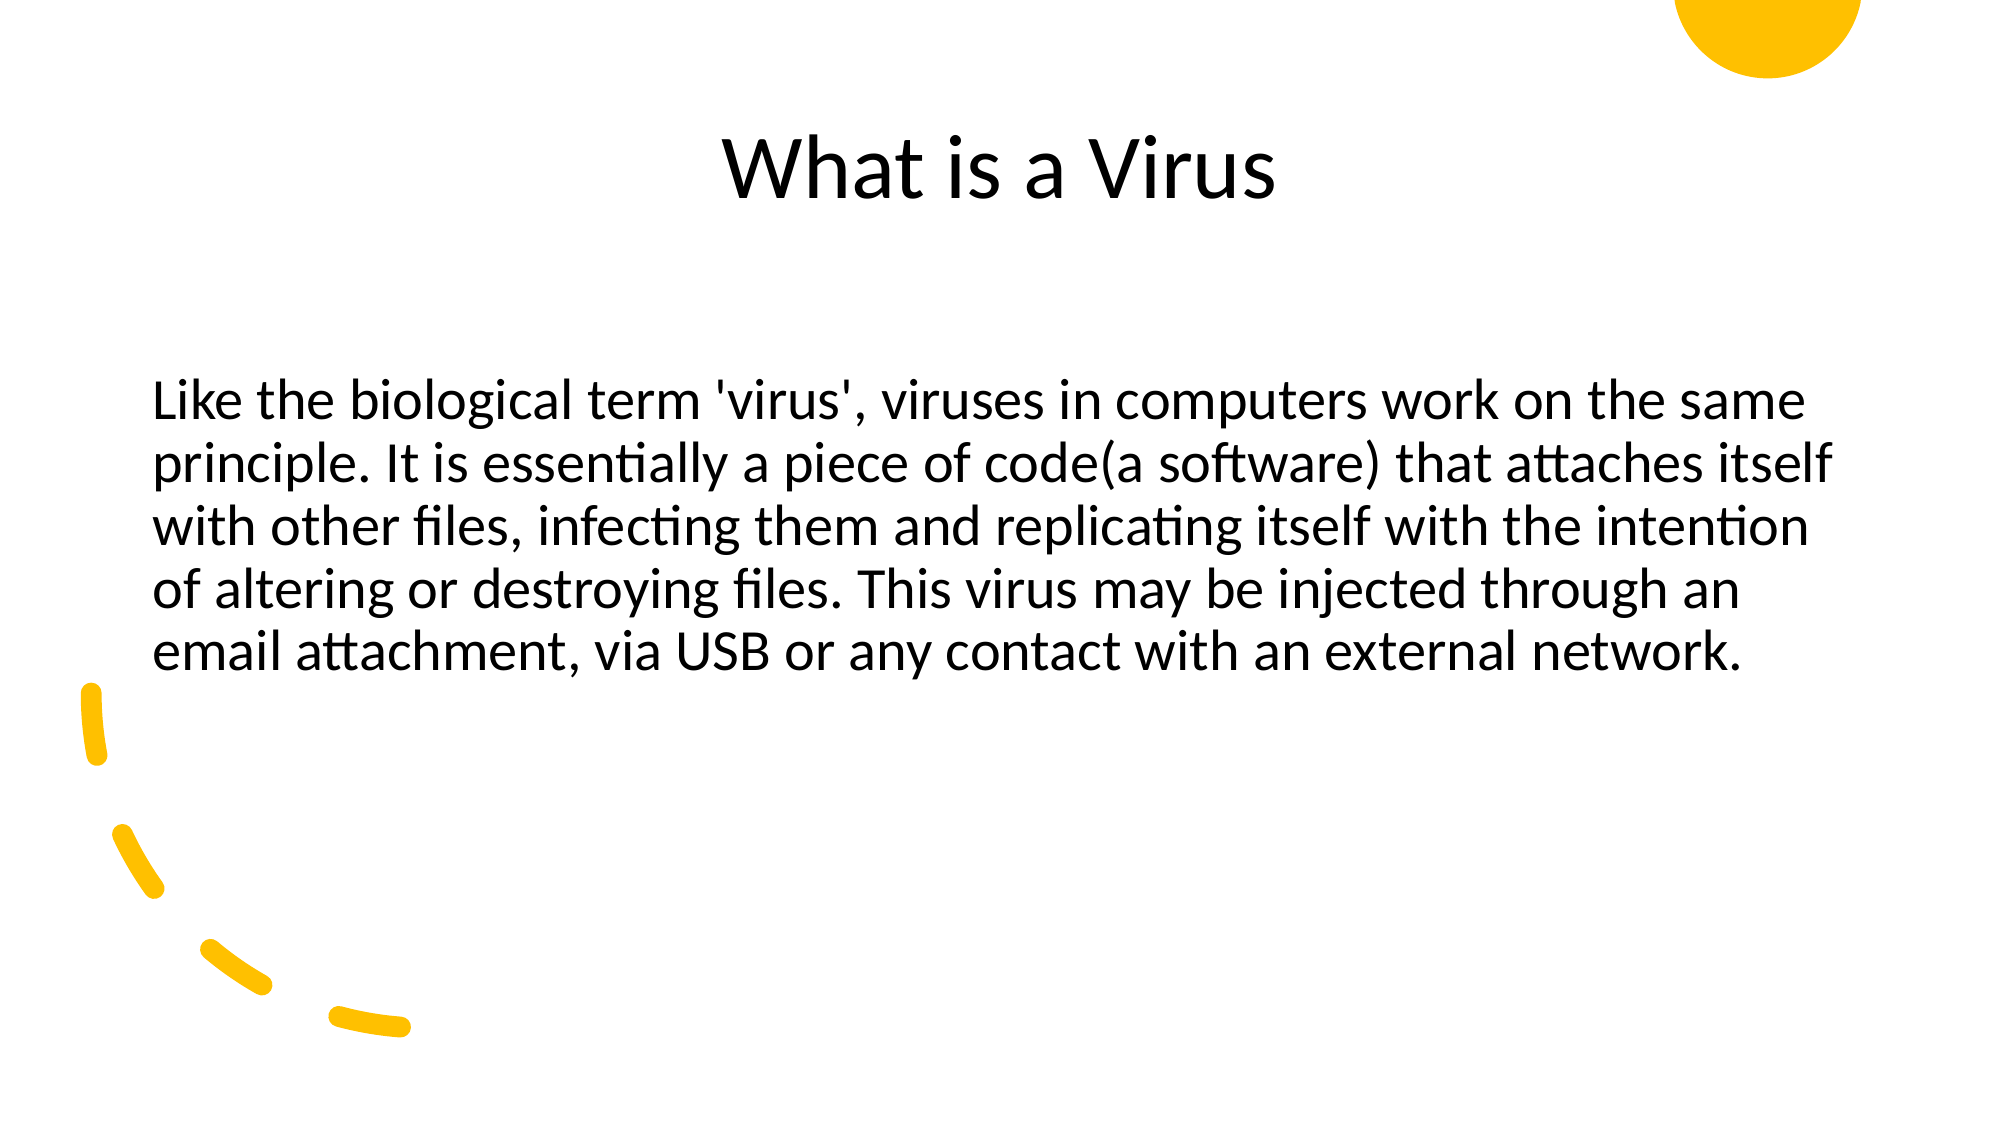

# What is a Virus
Like the biological term 'virus', viruses in computers work on the same principle. It is essentially a piece of code(a software) that attaches itself with other files, infecting them and replicating itself with the intention of altering or destroying files. This virus may be injected through an email attachment, via USB or any contact with an external network.